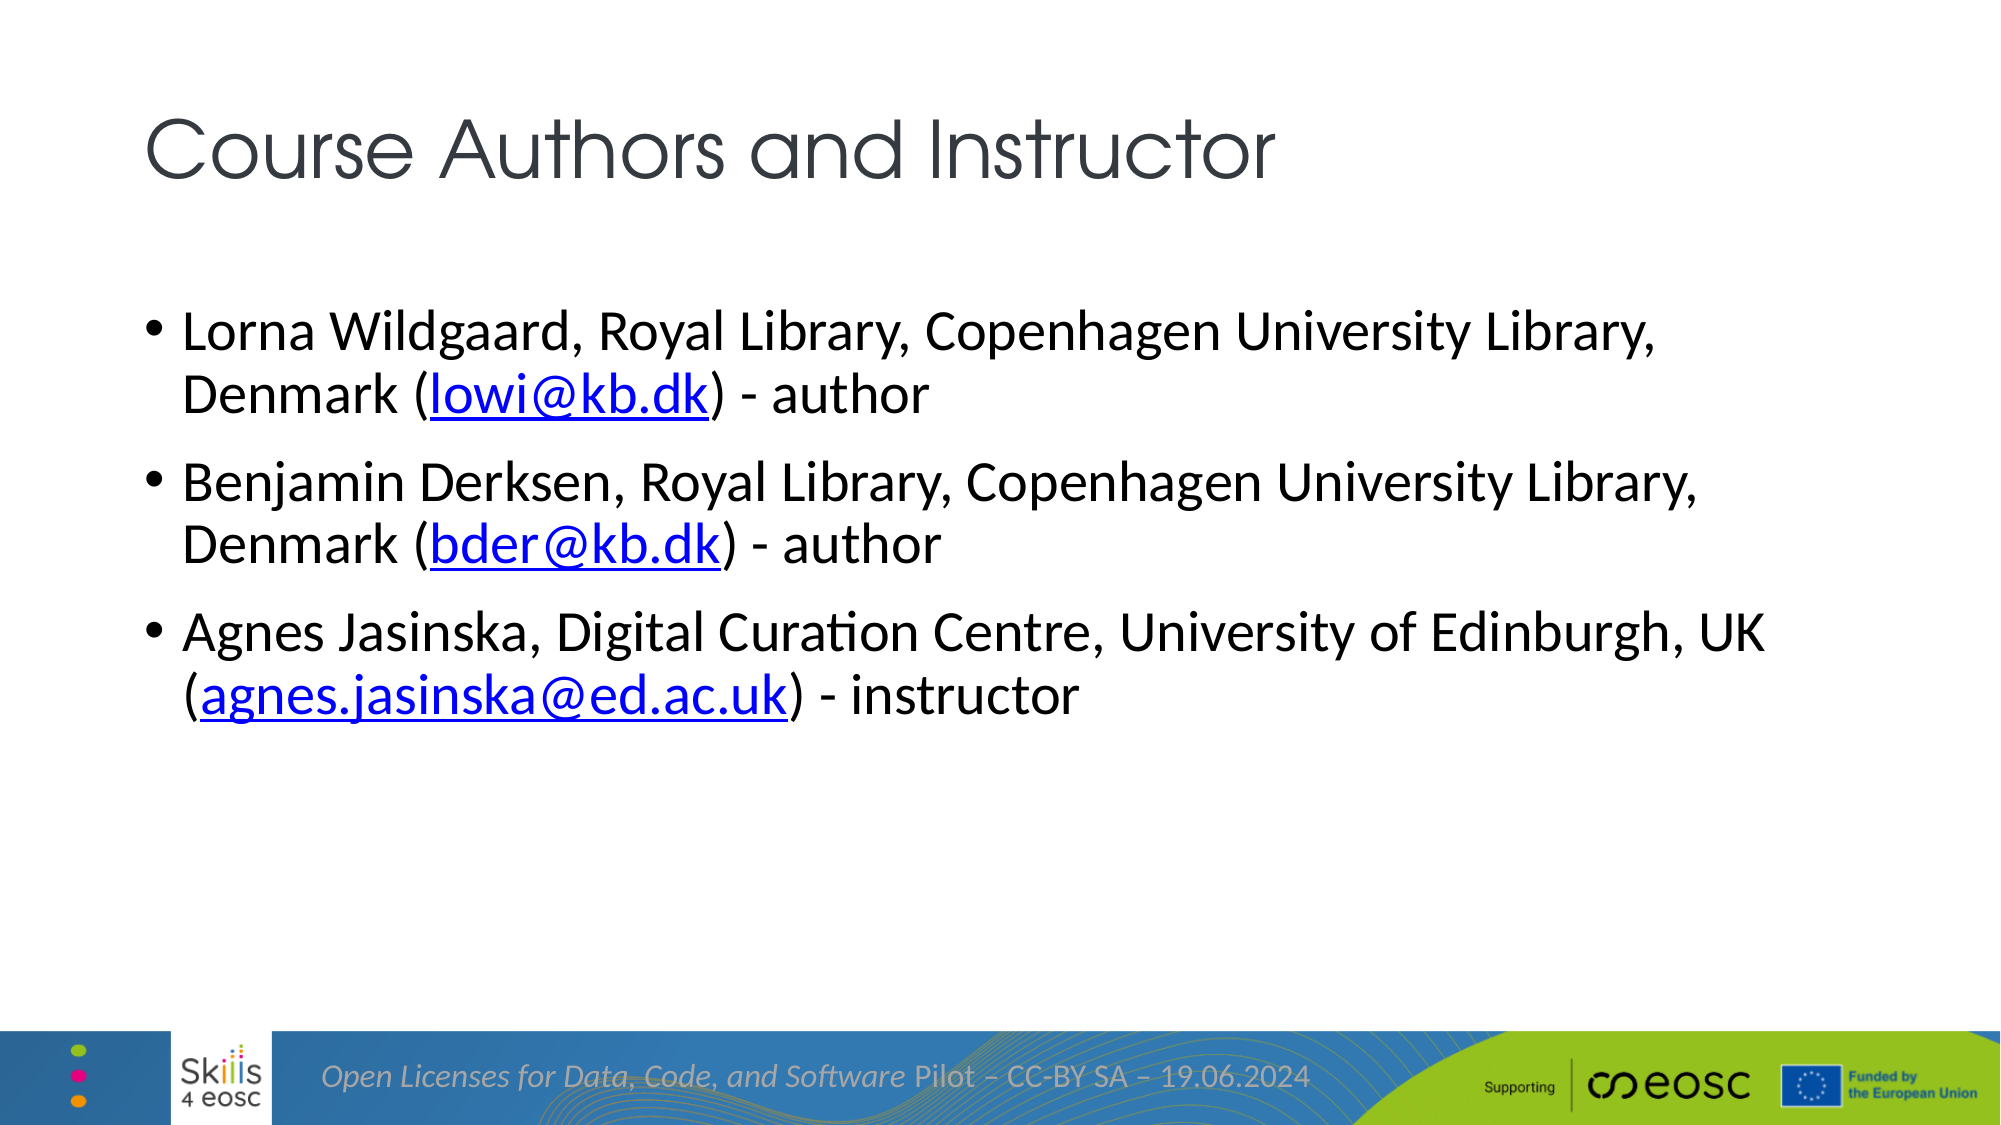

# Course Authors and Instructor
Lorna Wildgaard, Royal Library, Copenhagen University Library, Denmark (lowi@kb.dk) - author
Benjamin Derksen, Royal Library, Copenhagen University Library, Denmark (bder@kb.dk) - author
Agnes Jasinska, Digital Curation Centre, University of Edinburgh, UK (agnes.jasinska@ed.ac.uk) - instructor
Open Licenses for Data, Code, and Software Pilot – CC-BY SA – 19.06.2024